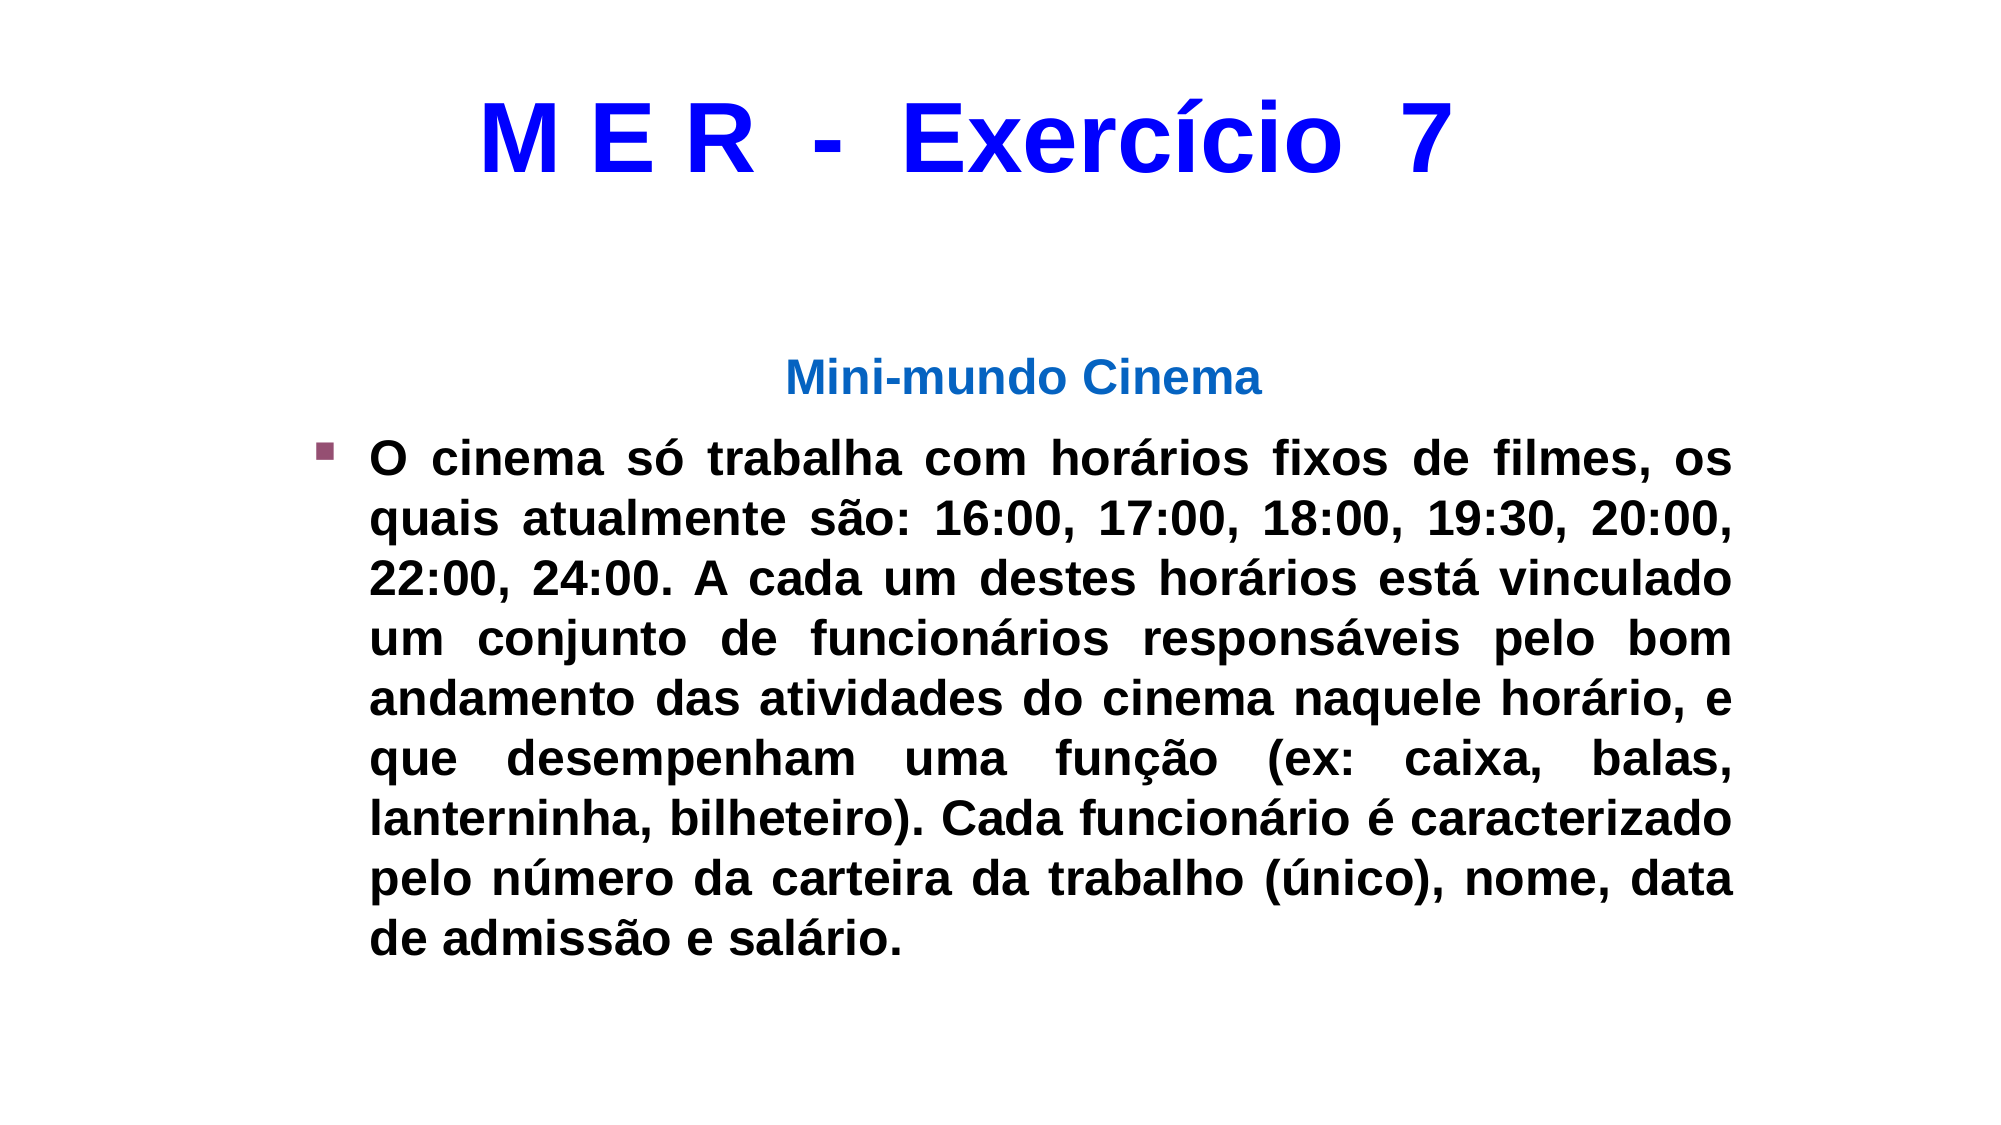

M E R  -  Exercício  7
Mini-mundo Cinema
O cinema só trabalha com horários fixos de filmes, os quais atualmente são: 16:00, 17:00, 18:00, 19:30, 20:00, 22:00, 24:00. A cada um destes horários está vinculado um conjunto de funcionários responsáveis pelo bom andamento das atividades do cinema naquele horário, e que desempenham uma função (ex: caixa, balas, lanterninha, bilheteiro). Cada funcionário é caracterizado pelo número da carteira da trabalho (único), nome, data de admissão e salário.